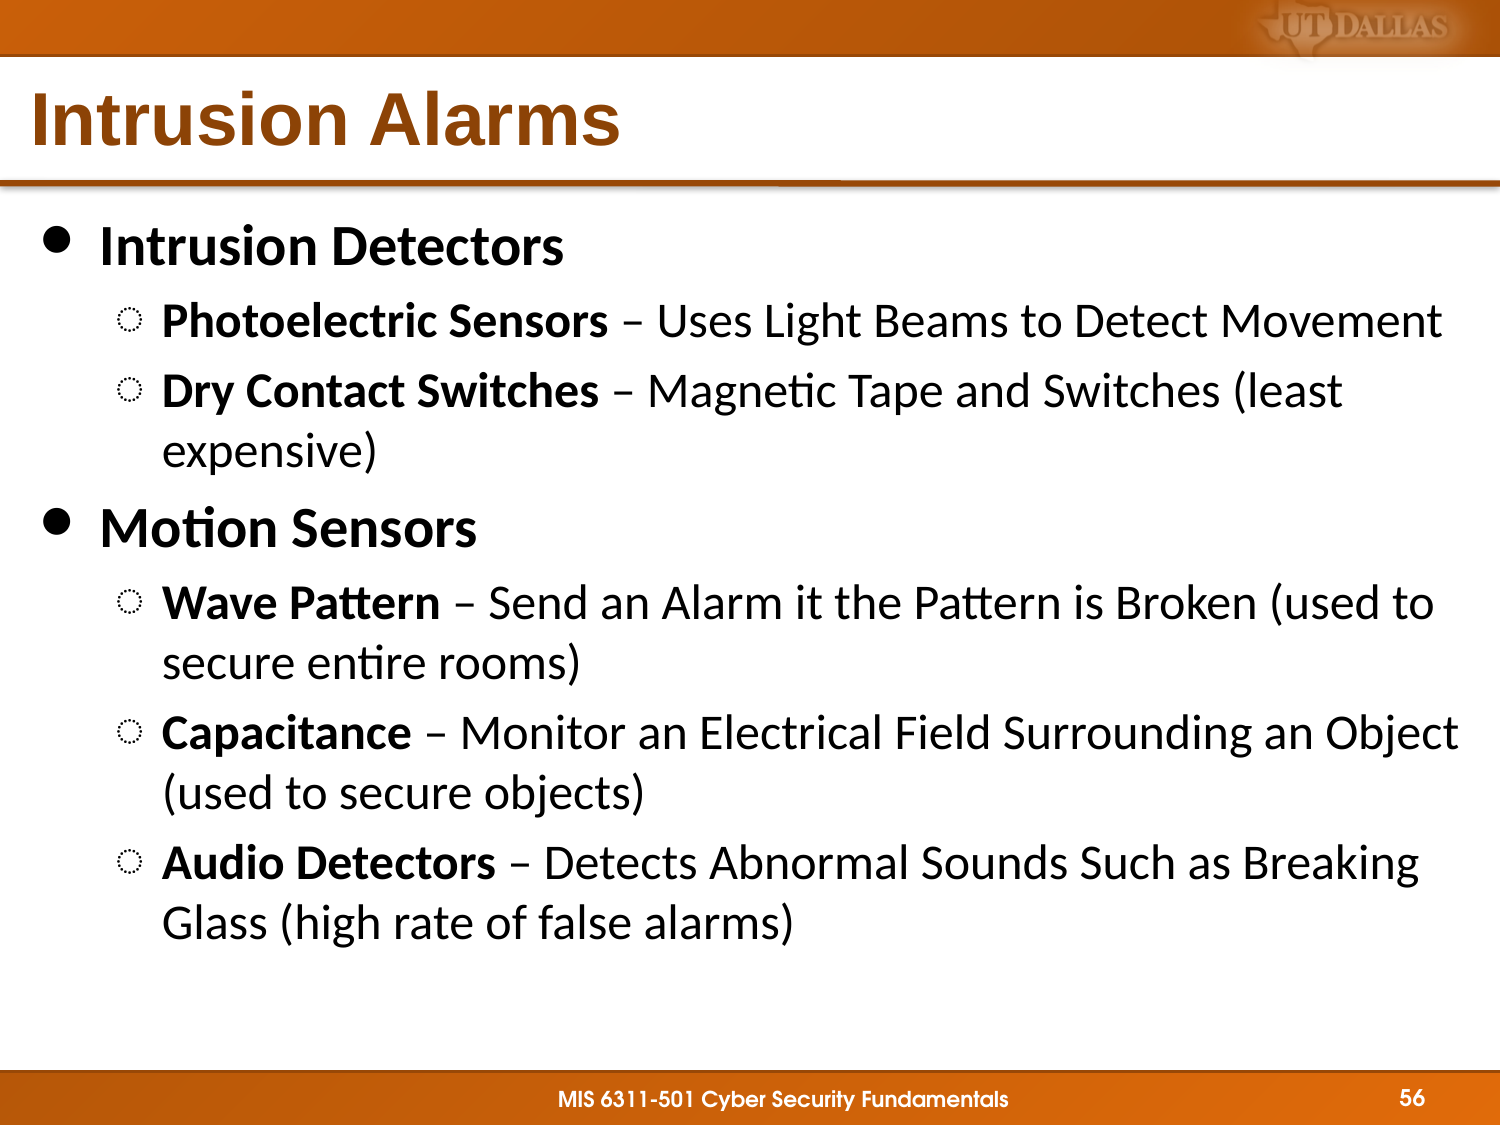

# Intrusion Alarms
Intrusion Detectors
Photoelectric Sensors – Uses Light Beams to Detect Movement
Dry Contact Switches – Magnetic Tape and Switches (least expensive)
Motion Sensors
Wave Pattern – Send an Alarm it the Pattern is Broken (used to secure entire rooms)
Capacitance – Monitor an Electrical Field Surrounding an Object (used to secure objects)
Audio Detectors – Detects Abnormal Sounds Such as Breaking Glass (high rate of false alarms)
56